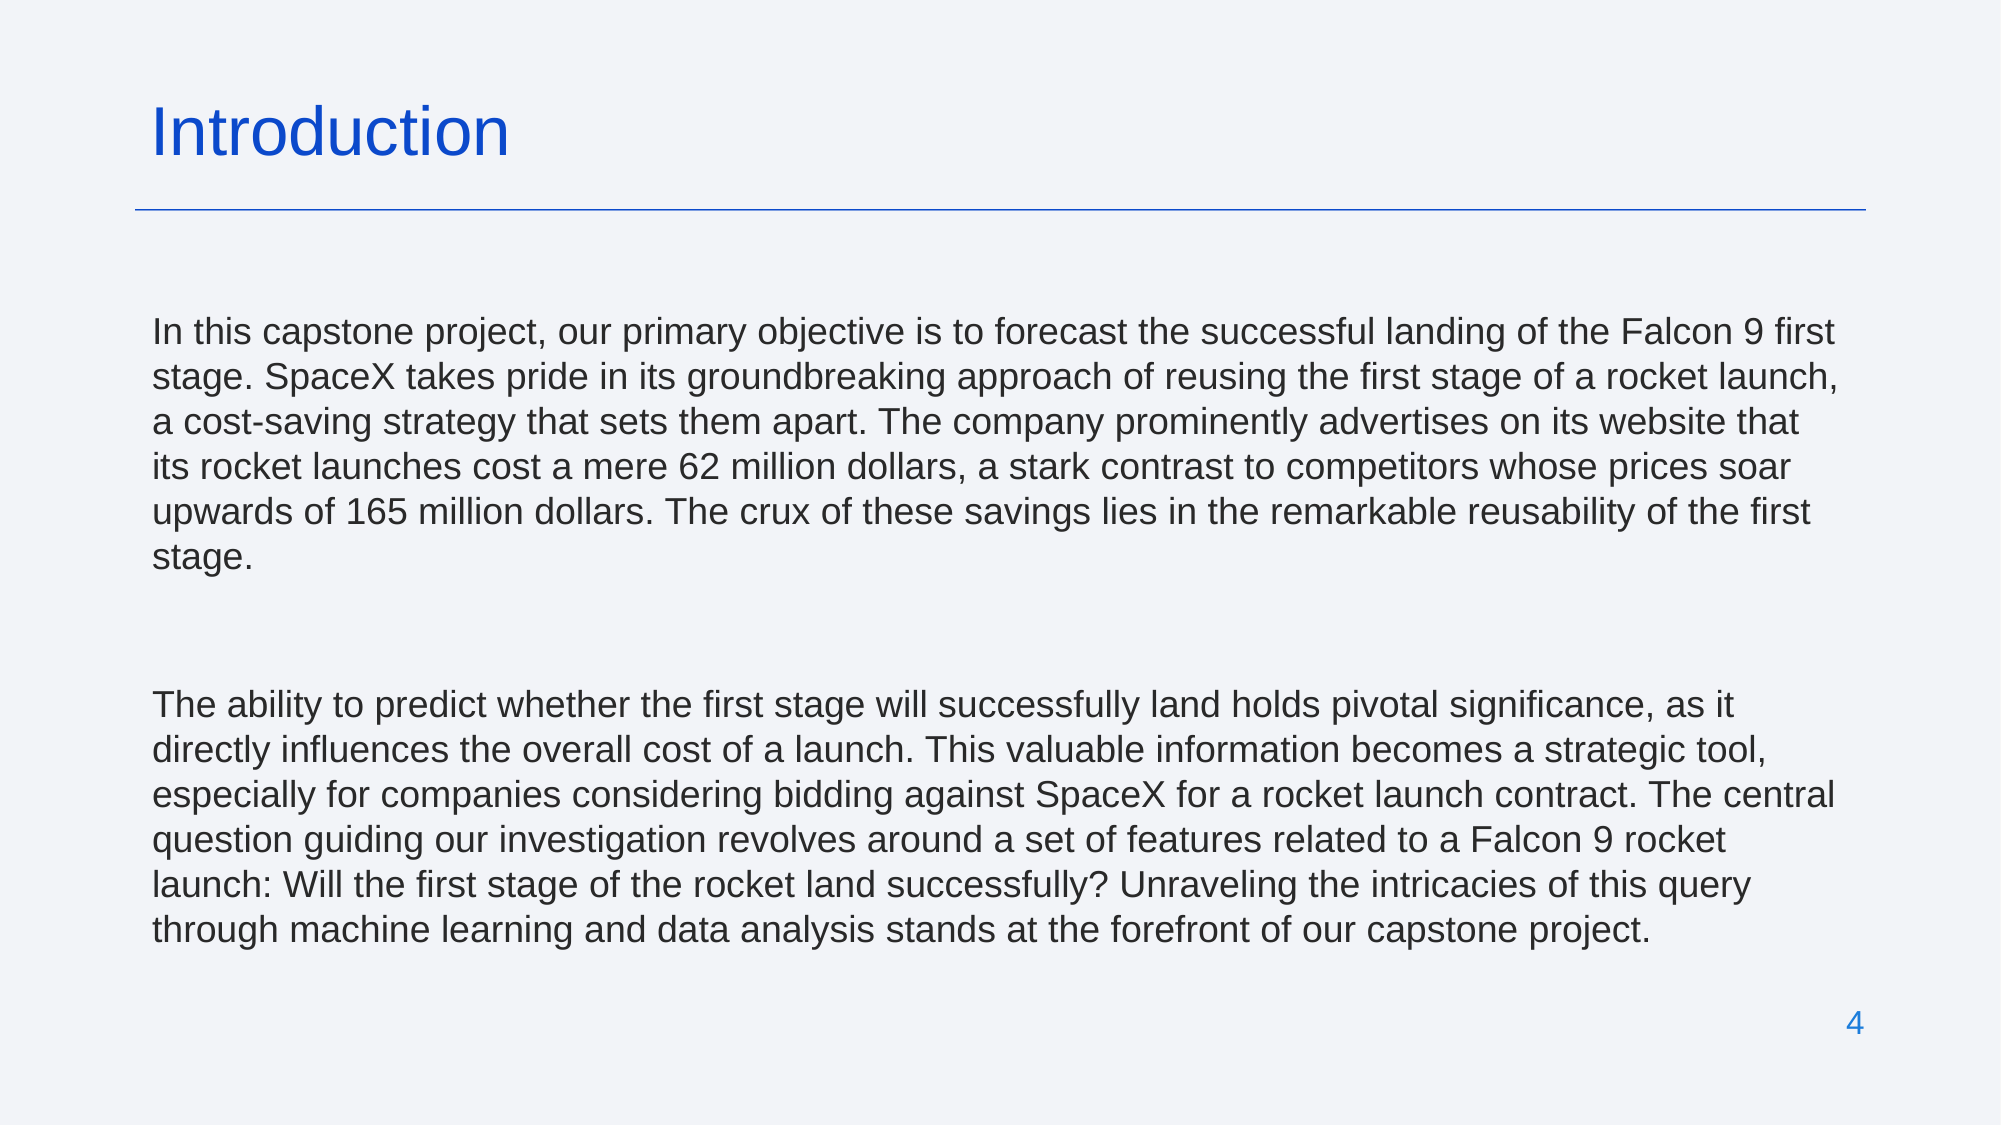

Introduction
In this capstone project, our primary objective is to forecast the successful landing of the Falcon 9 first stage. SpaceX takes pride in its groundbreaking approach of reusing the first stage of a rocket launch, a cost-saving strategy that sets them apart. The company prominently advertises on its website that its rocket launches cost a mere 62 million dollars, a stark contrast to competitors whose prices soar upwards of 165 million dollars. The crux of these savings lies in the remarkable reusability of the first stage.

The ability to predict whether the first stage will successfully land holds pivotal significance, as it directly influences the overall cost of a launch. This valuable information becomes a strategic tool, especially for companies considering bidding against SpaceX for a rocket launch contract. The central question guiding our investigation revolves around a set of features related to a Falcon 9 rocket launch: Will the first stage of the rocket land successfully? Unraveling the intricacies of this query through machine learning and data analysis stands at the forefront of our capstone project.
4